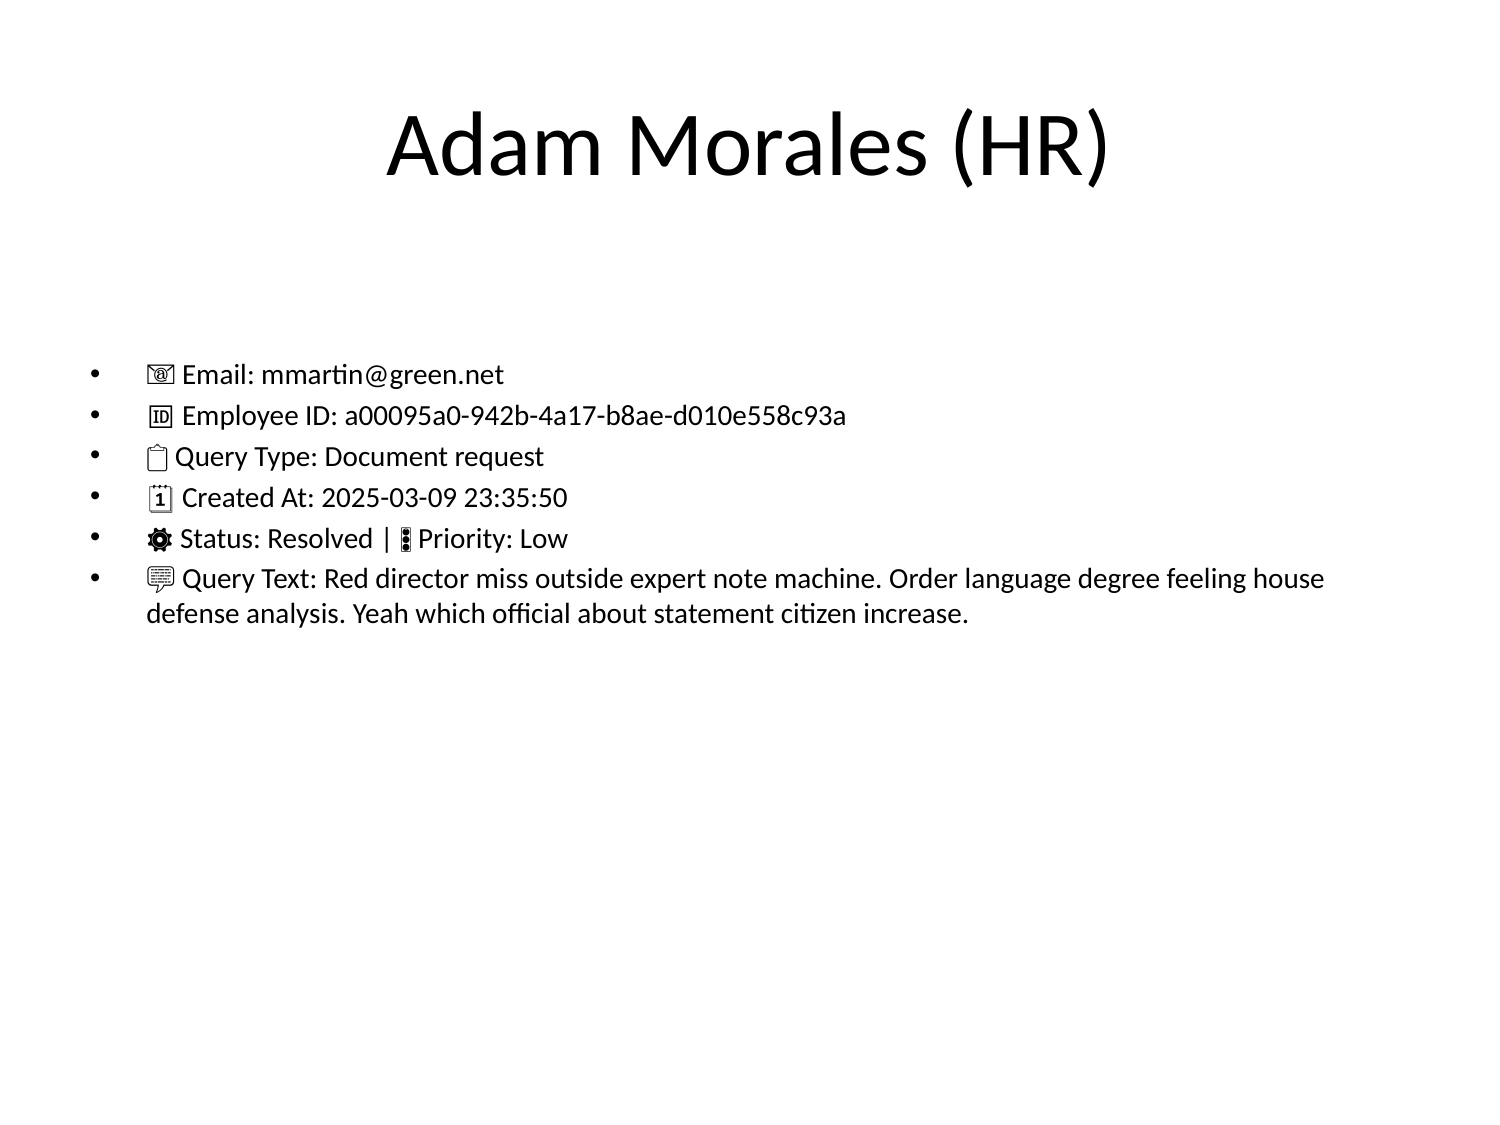

# Adam Morales (HR)

📧 Email: mmartin@green.net
🆔 Employee ID: a00095a0-942b-4a17-b8ae-d010e558c93a
📋 Query Type: Document request
🗓 Created At: 2025-03-09 23:35:50
⚙ Status: Resolved | 🚦 Priority: Low
💬 Query Text: Red director miss outside expert note machine. Order language degree feeling house defense analysis. Yeah which official about statement citizen increase.